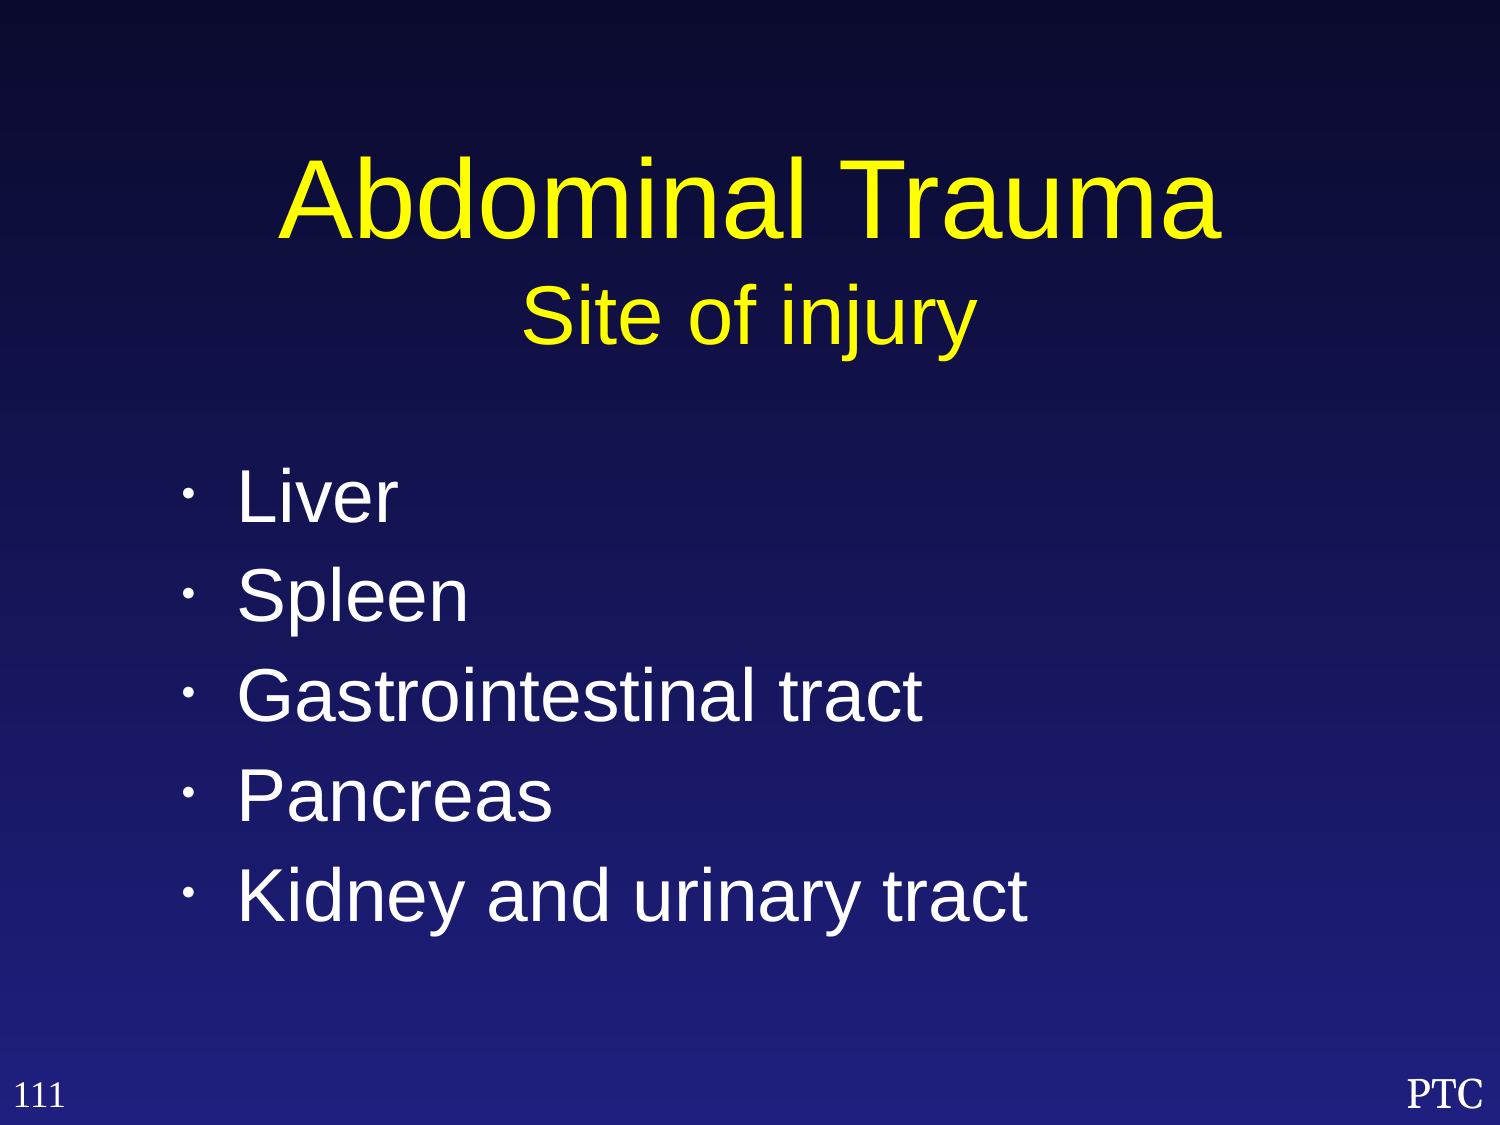

Abdominal Trauma
Site of injury
Liver
Spleen
Gastrointestinal tract
Pancreas
Kidney and urinary tract

111